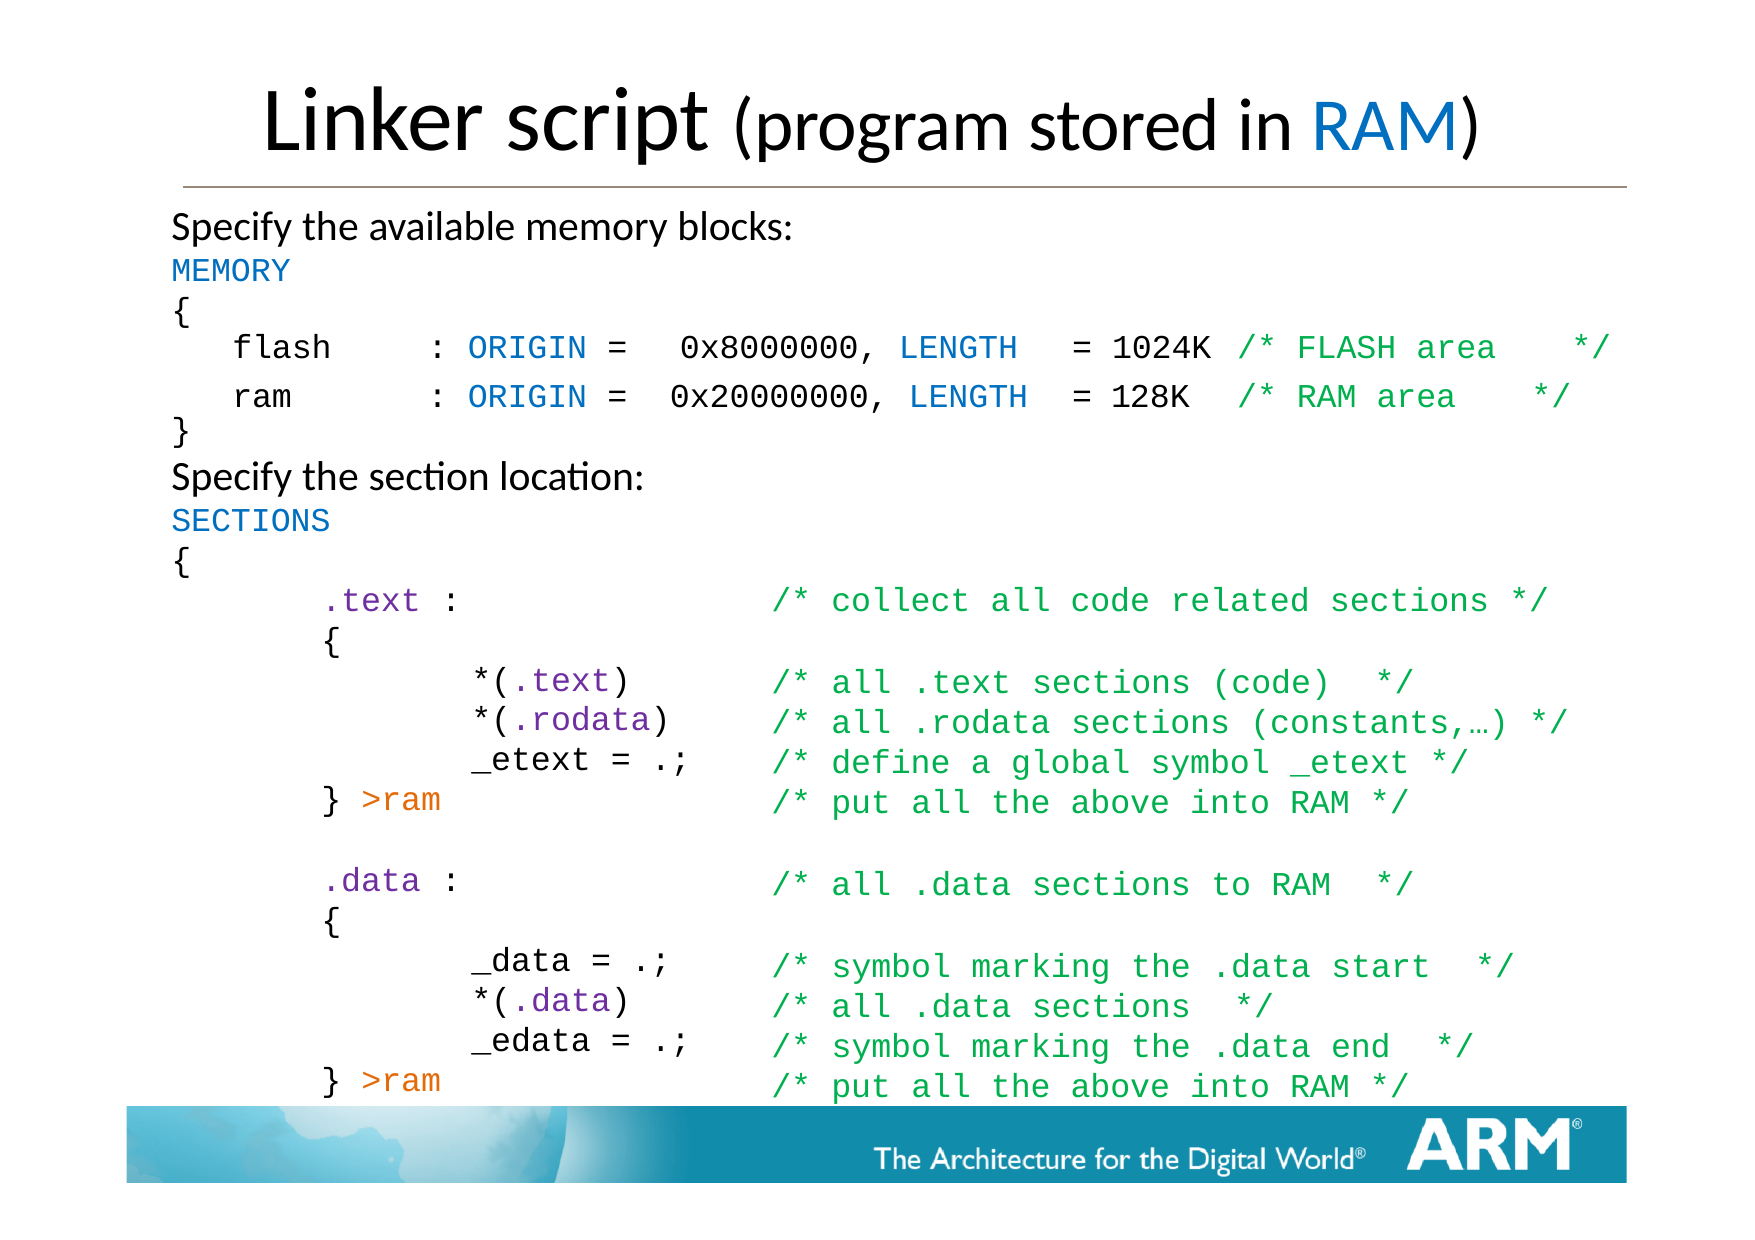

# Linker script (program stored in RAM)
Specify the available memory blocks:
MEMORY
{
| flash | : ORIGIN = | 0x8000000, LENGTH | = 1024K | /\* FLASH area | \*/ |
| --- | --- | --- | --- | --- | --- |
| ram | : ORIGIN = | 0x20000000, LENGTH | = 128K | /\* RAM area | \*/ |
}
Specify the section location:
SECTIONS
{
.text :
{
*(.text)
*(.rodata)
_etext = .;
} >ram
/* collect all code related sections */

/* all .text sections (code)	*/
/* all .rodata sections (constants,…) */
/* define a global symbol _etext */
/* put all the above into RAM */

/* all .data sections to RAM	*/

/* symbol marking the .data start	*/
/* all .data sections	*/
/* symbol marking the .data end	*/
/* put all the above into RAM */
.data :
{
_data = .;
*(.data)
_edata = .;
} >ram